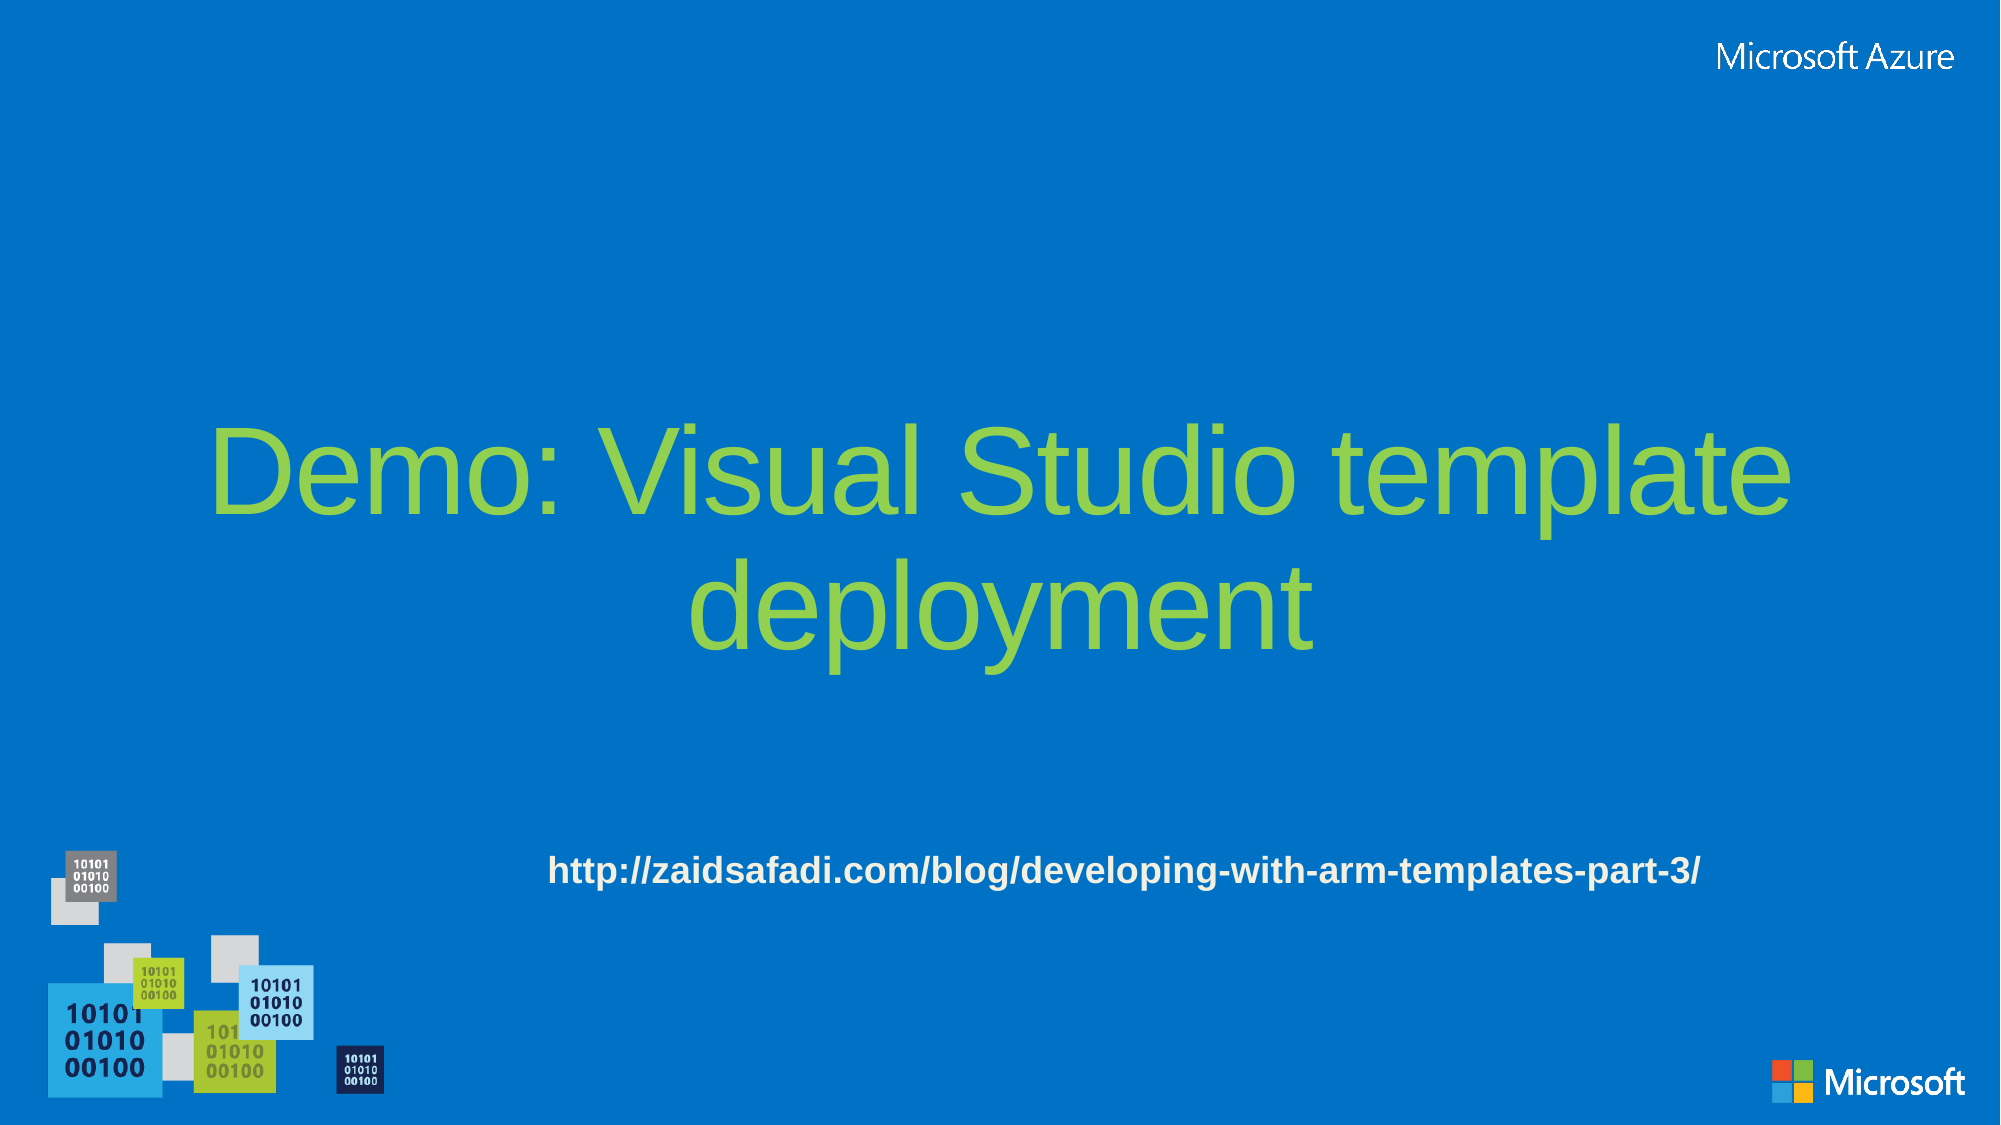

# Demo: Visual Studio template deployment
http://zaidsafadi.com/blog/developing-with-arm-templates-part-3/